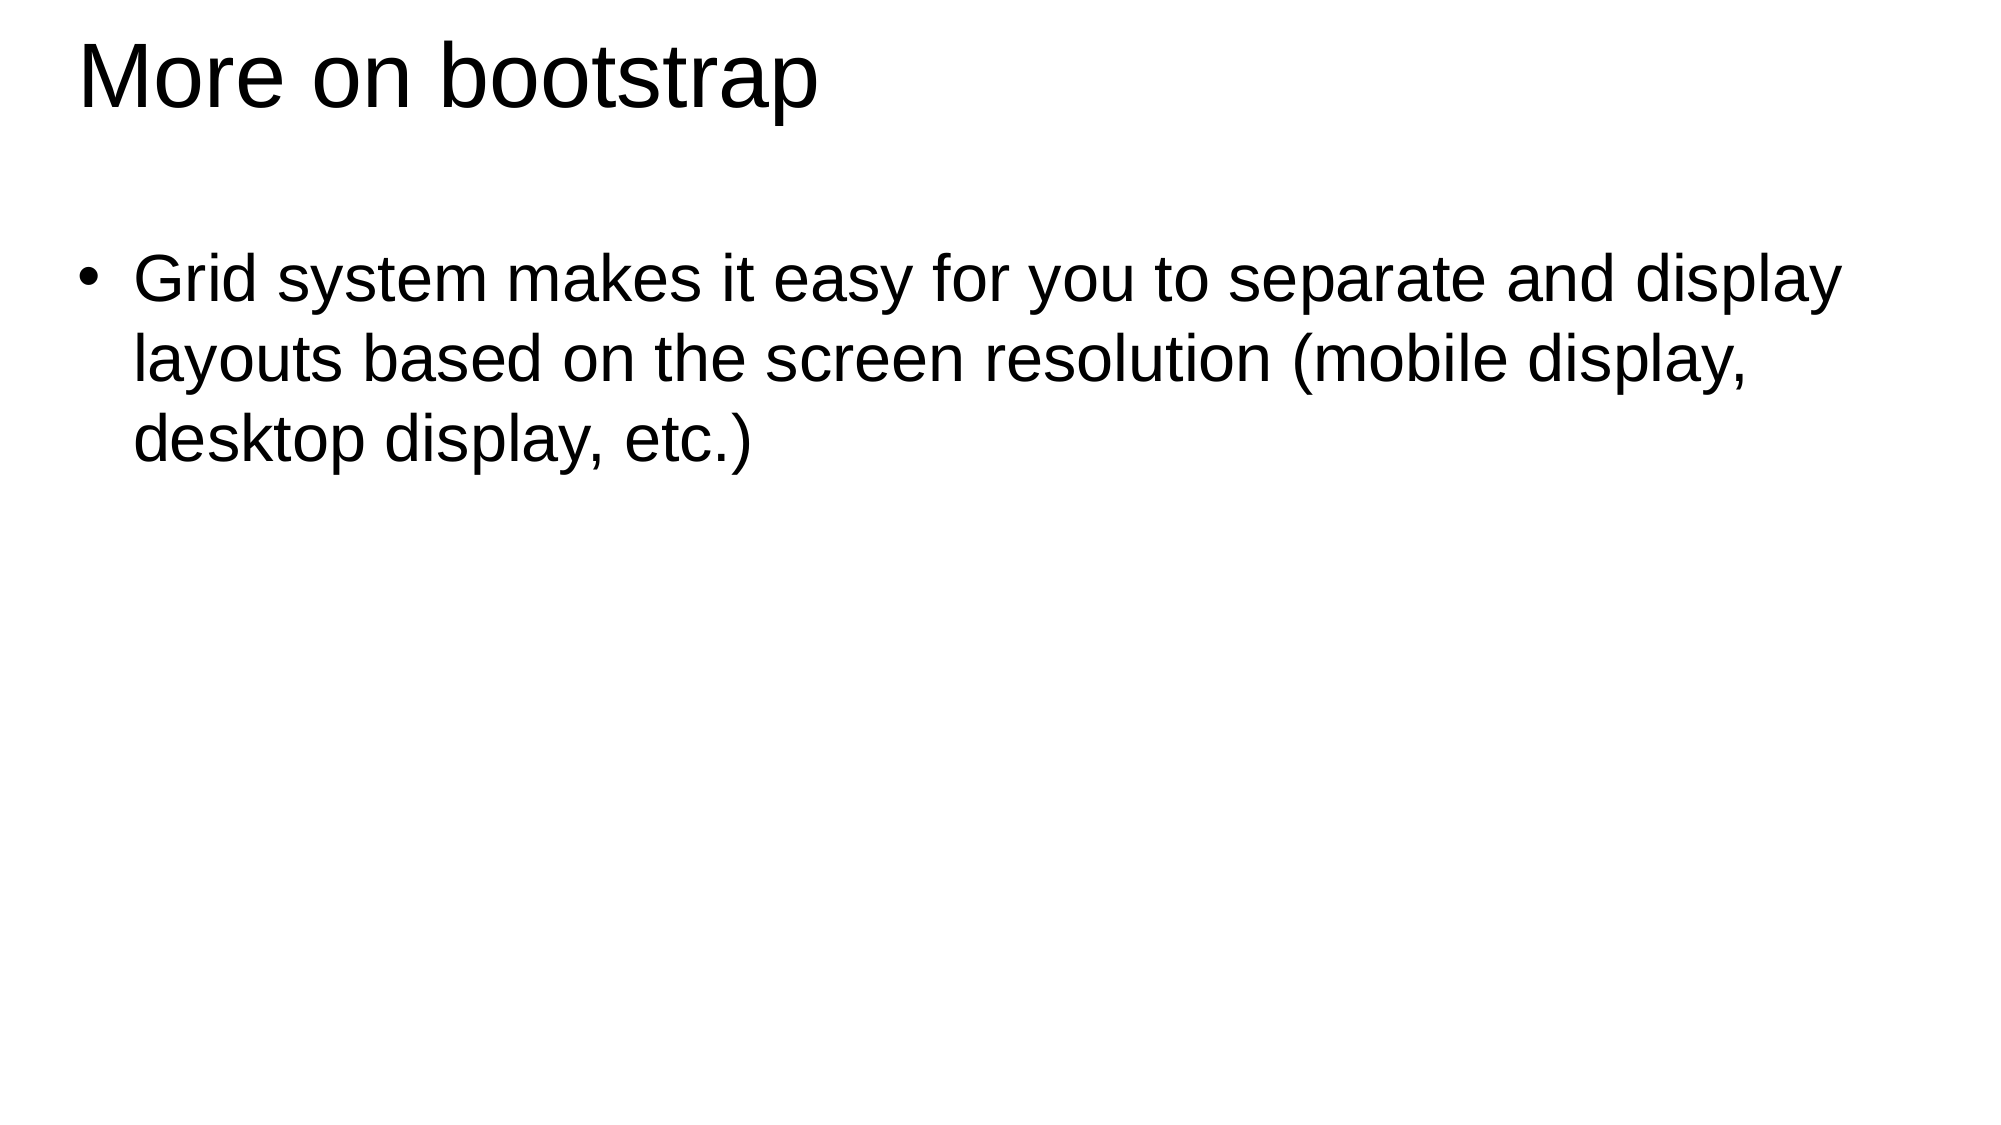

# More on bootstrap
Grid system makes it easy for you to separate and display layouts based on the screen resolution (mobile display, desktop display, etc.)